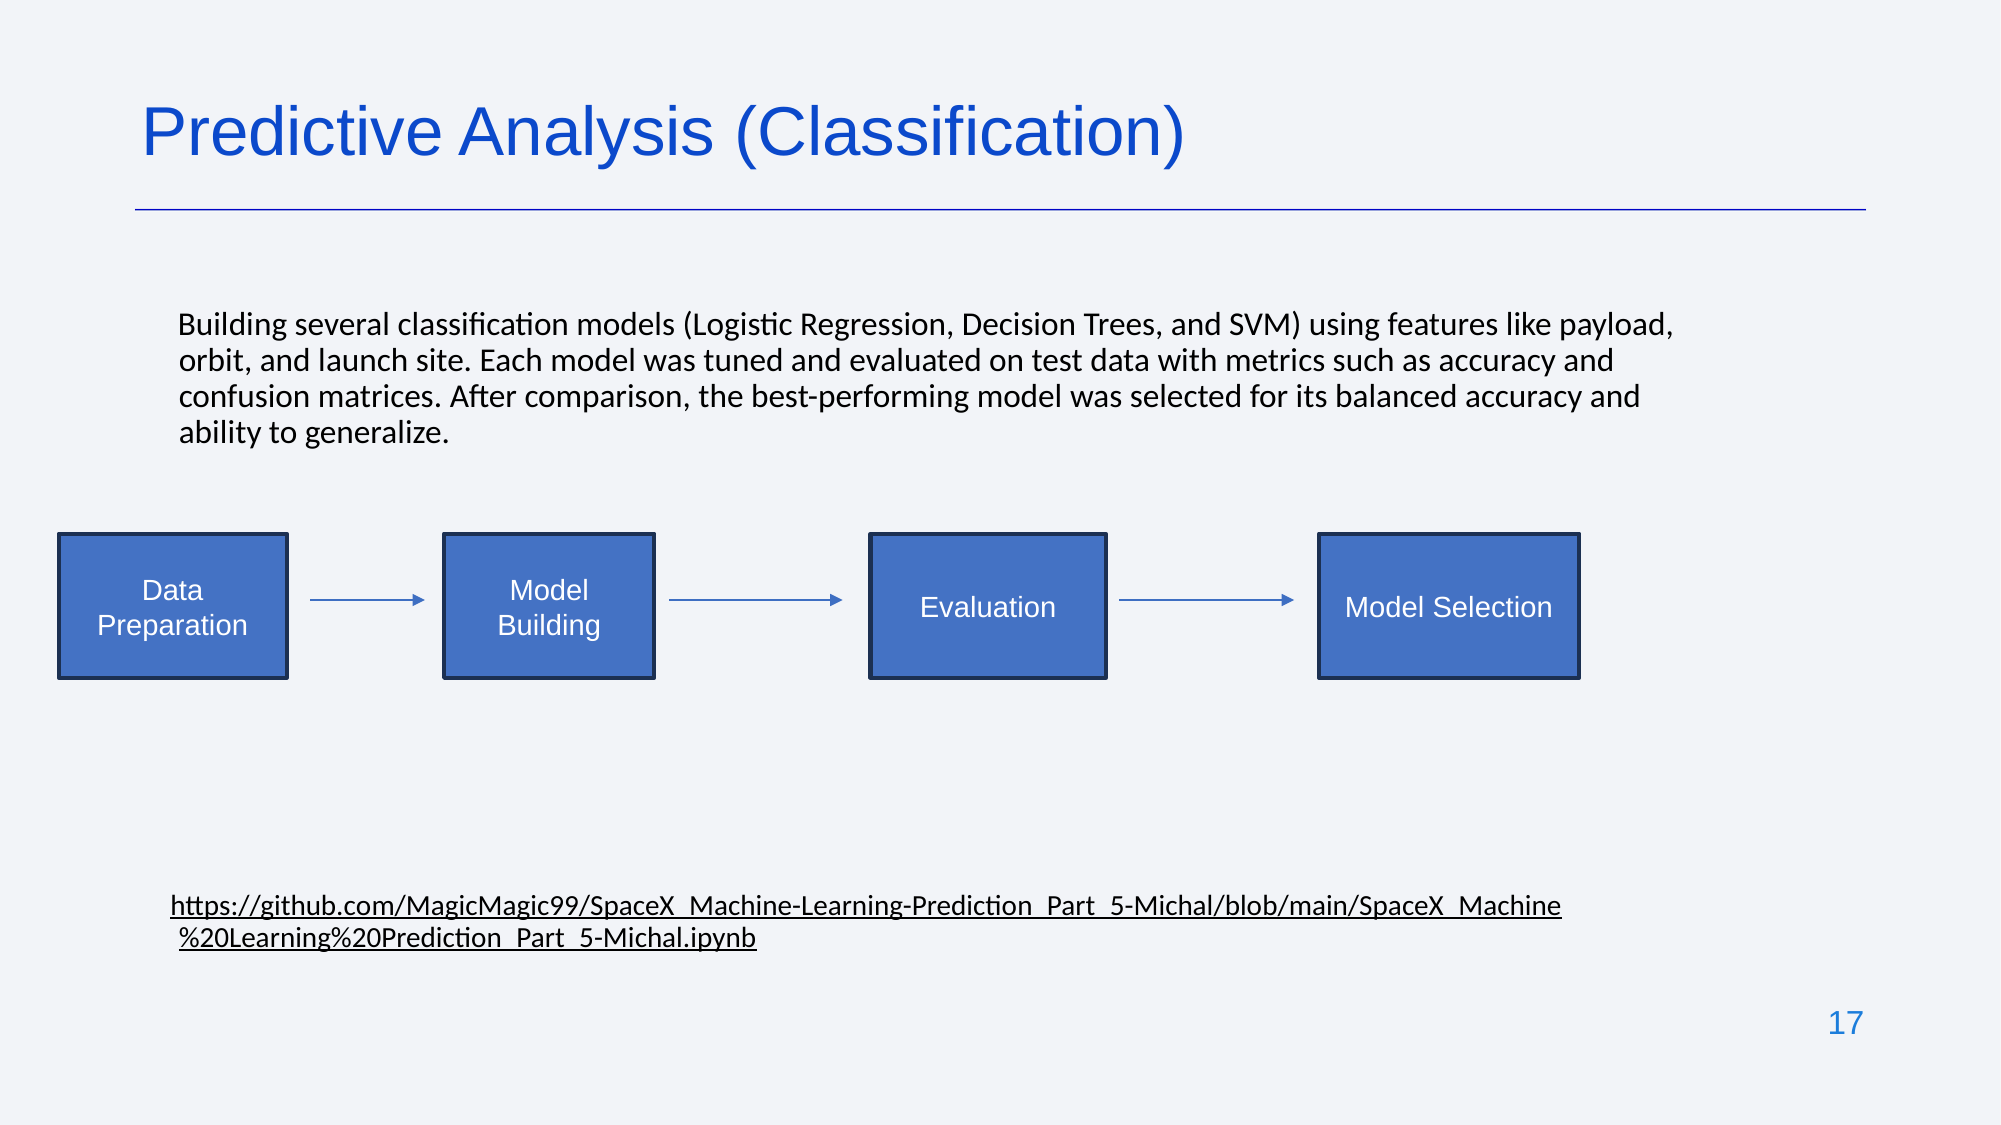

Predictive Analysis (Classification)
 Building several classification models (Logistic Regression, Decision Trees, and SVM) using features like payload, orbit, and launch site. Each model was tuned and evaluated on test data with metrics such as accuracy and confusion matrices. After comparison, the best-performing model was selected for its balanced accuracy and ability to generalize.

https://github.com/MagicMagic99/SpaceX_Machine-Learning-Prediction_Part_5-Michal/blob/main/SpaceX_Machine%20Learning%20Prediction_Part_5-Michal.ipynb
Data Preparation
Model Building
Evaluation
Model Selection
17